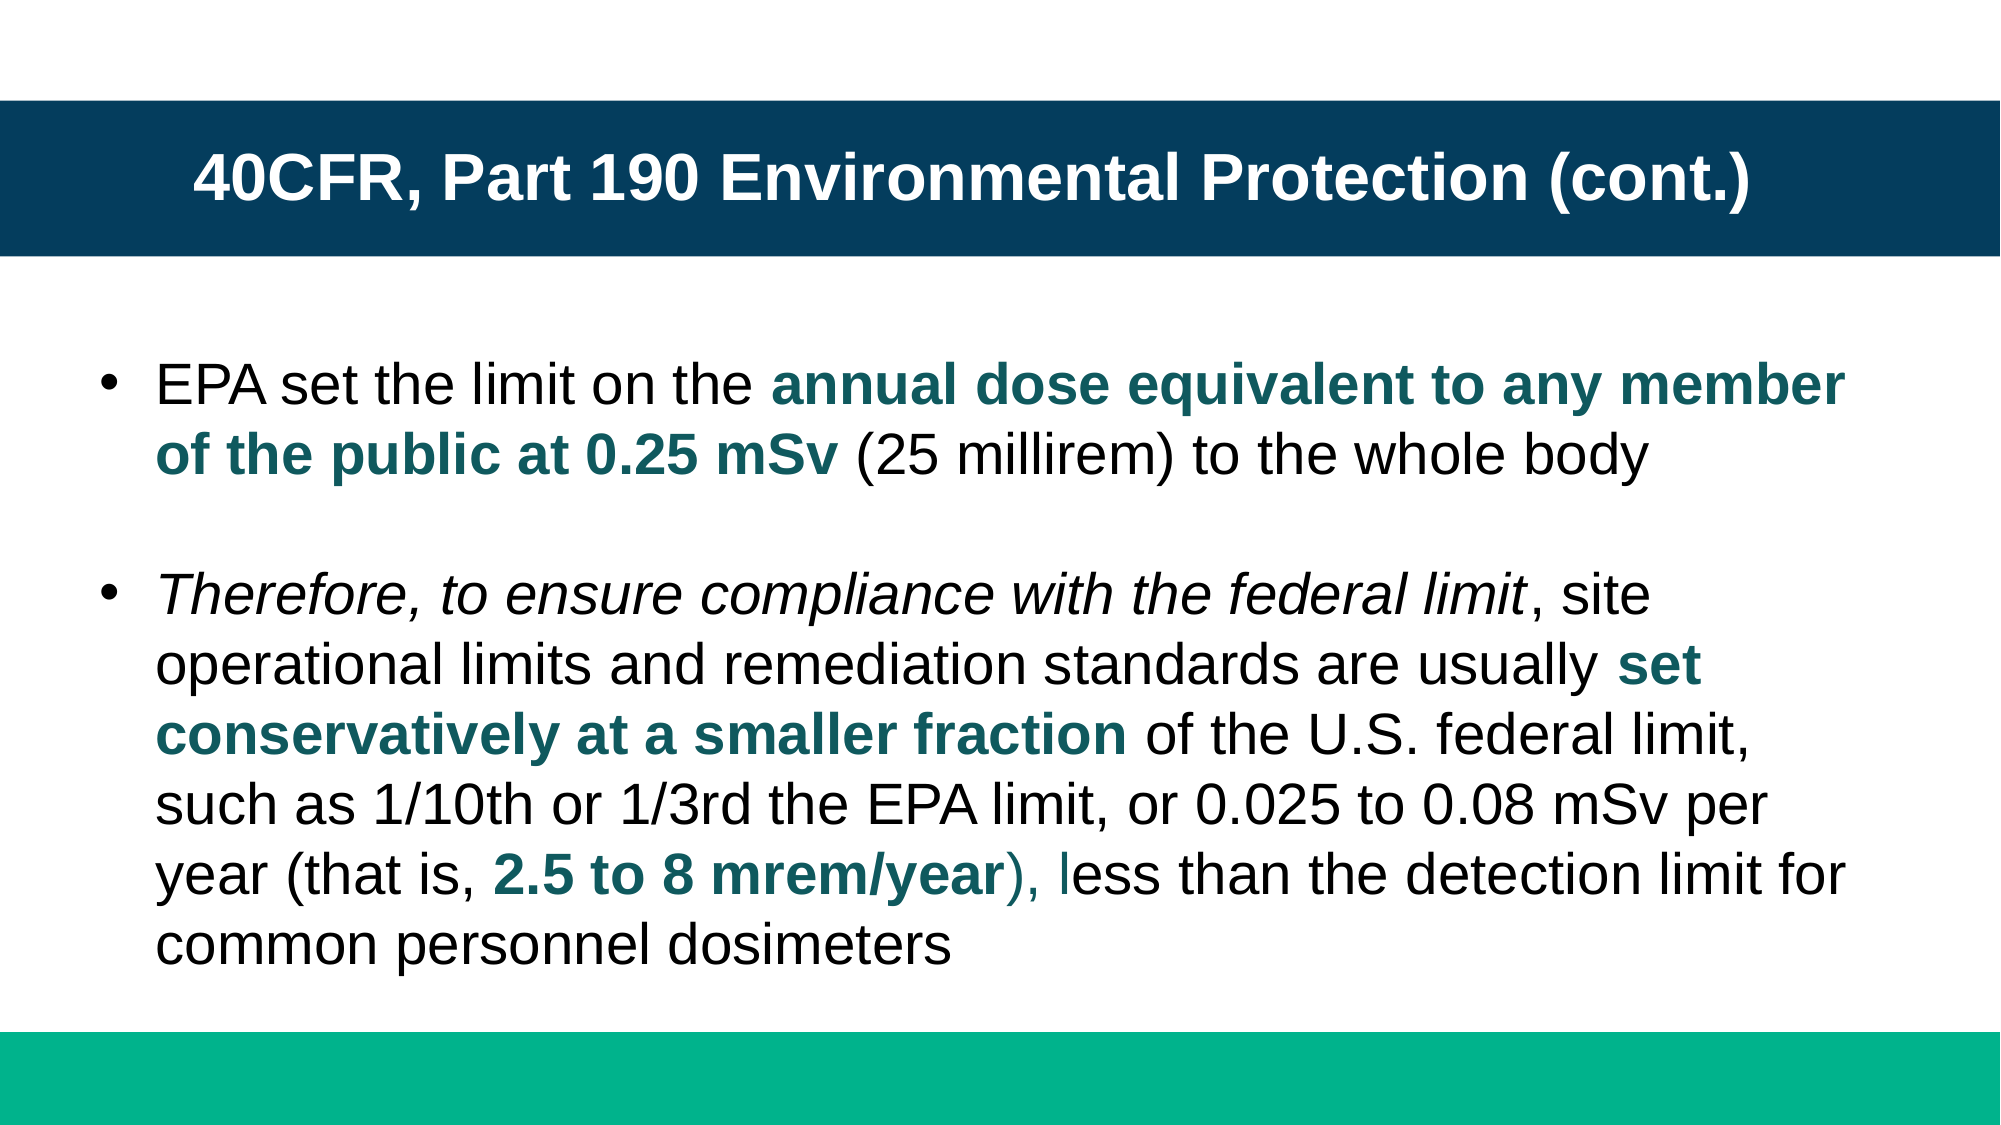

40CFR, Part 190 Environmental Protection (cont.)
EPA set the limit on the annual dose equivalent to any member of the public at 0.25 mSv (25 millirem) to the whole body
Therefore, to ensure compliance with the federal limit, site operational limits and remediation standards are usually set conservatively at a smaller fraction of the U.S. federal limit, such as 1/10th or 1/3rd the EPA limit, or 0.025 to 0.08 mSv per year (that is, 2.5 to 8 mrem/year), less than the detection limit for common personnel dosimeters